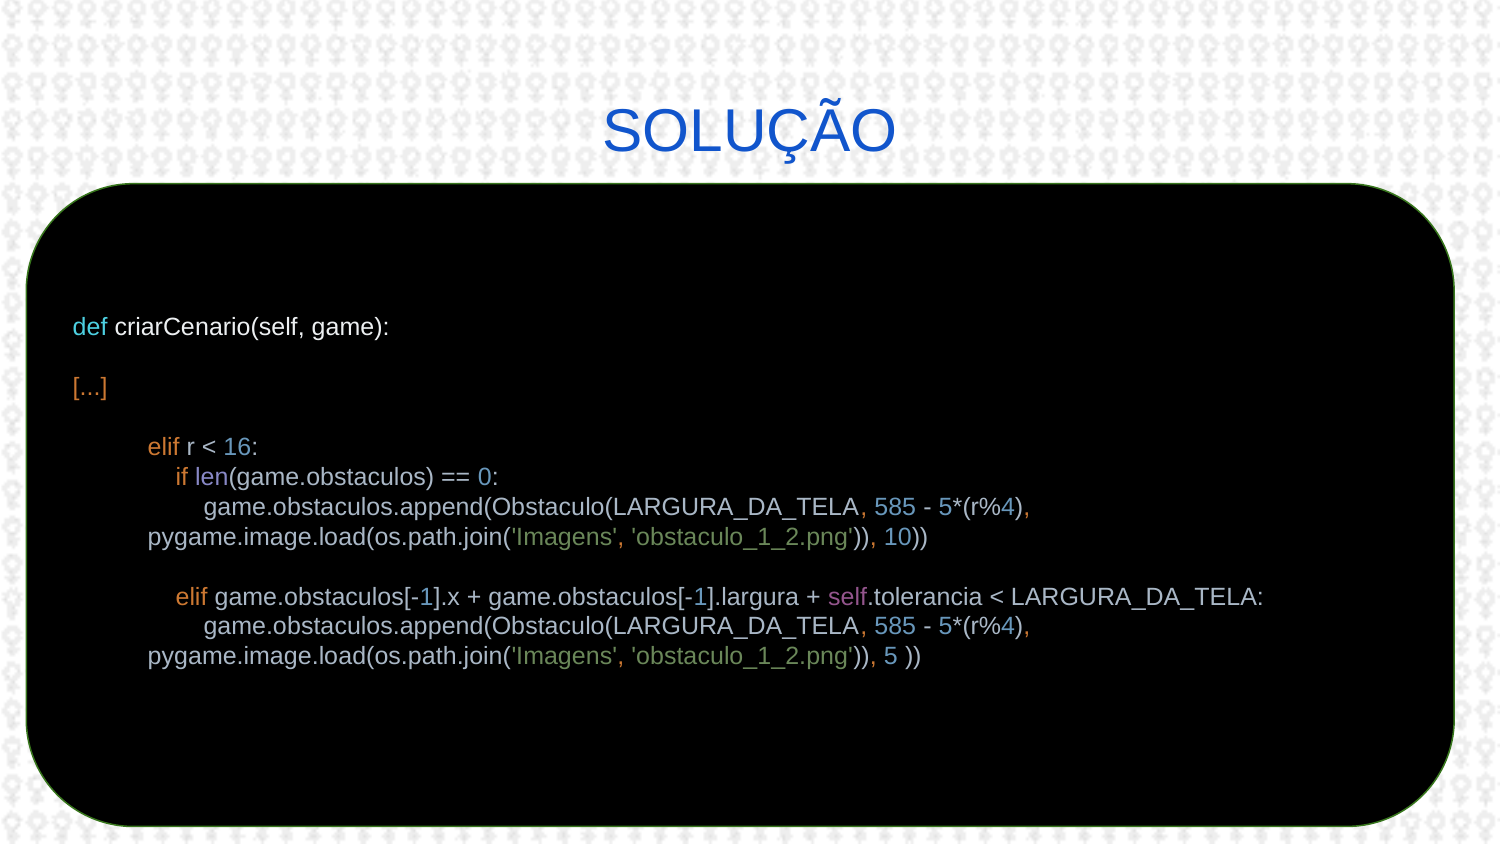

# SOLUÇÃO
def criarCenario(self, game):

[...]

elif r < 16:
    if len(game.obstaculos) == 0:
        game.obstaculos.append(Obstaculo(LARGURA_DA_TELA, 585 - 5*(r%4), pygame.image.load(os.path.join('Imagens', 'obstaculo_1_2.png')), 10))

    elif game.obstaculos[-1].x + game.obstaculos[-1].largura + self.tolerancia < LARGURA_DA_TELA:
        game.obstaculos.append(Obstaculo(LARGURA_DA_TELA, 585 - 5*(r%4), pygame.image.load(os.path.join('Imagens', 'obstaculo_1_2.png')), 5 ))